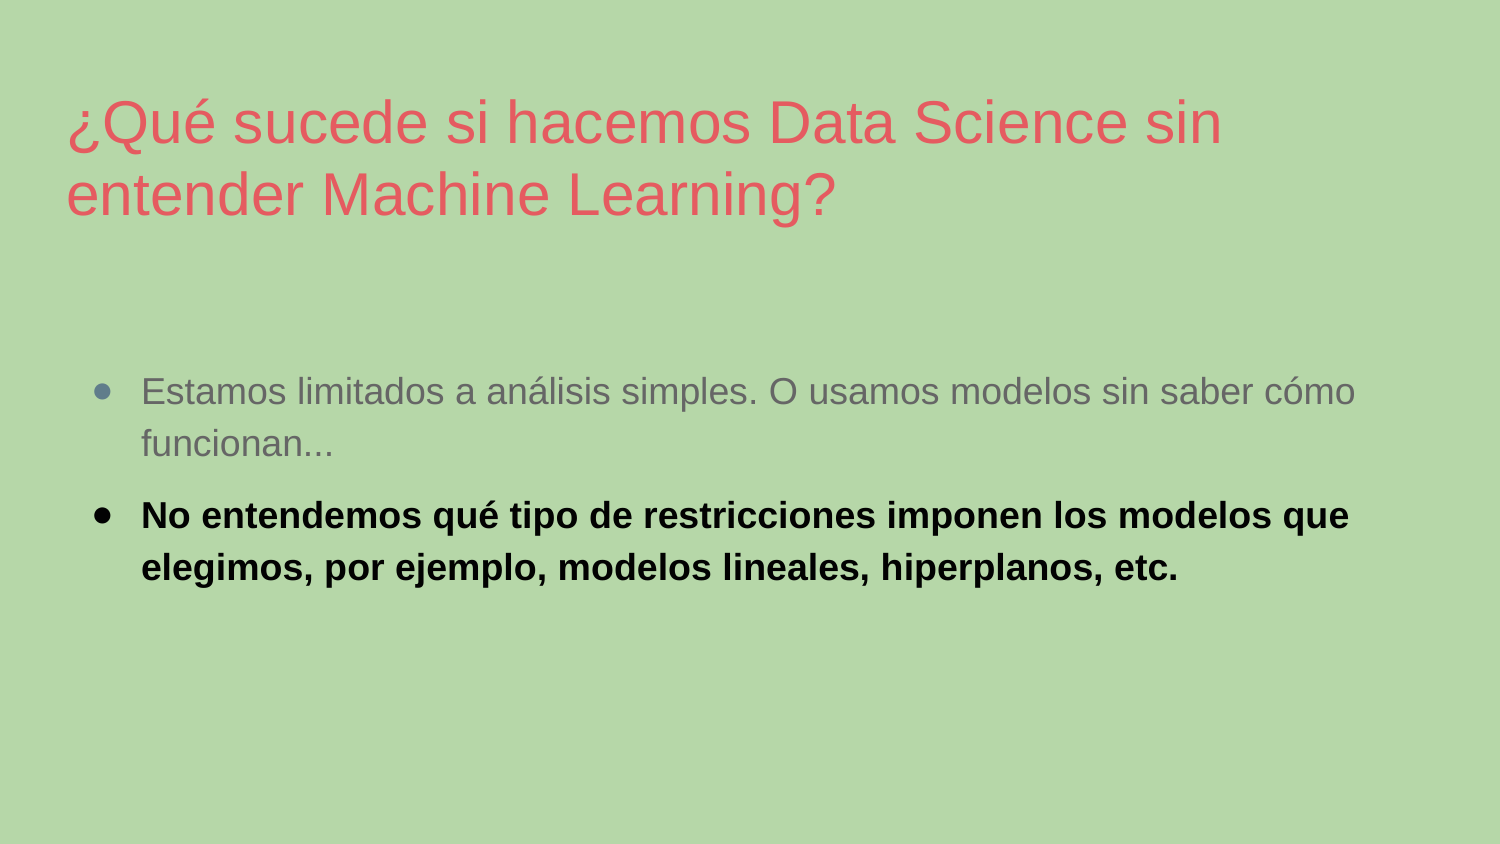

# ¿Qué sucede si hacemos Data Science sin entender Machine Learning?
Estamos limitados a análisis simples. O usamos modelos sin saber cómo funcionan...
No entendemos qué tipo de restricciones imponen los modelos que elegimos, por ejemplo, modelos lineales, hiperplanos, etc.